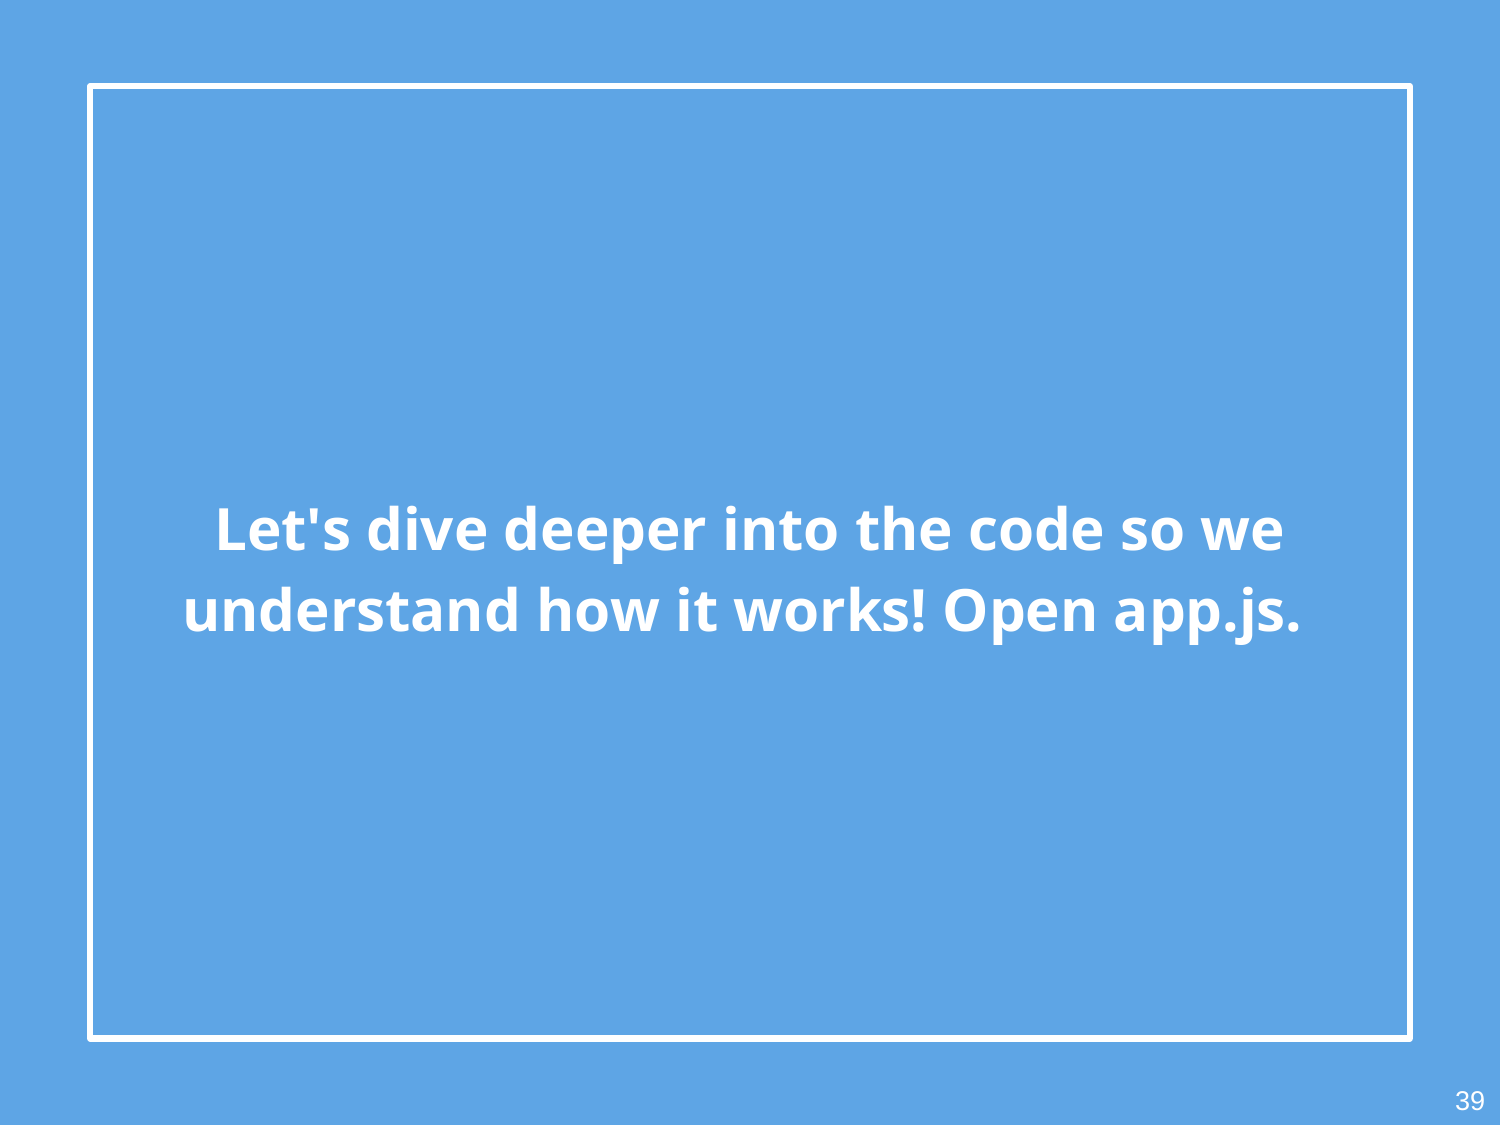

Let's dive deeper into the code so we understand how it works! Open app.js.